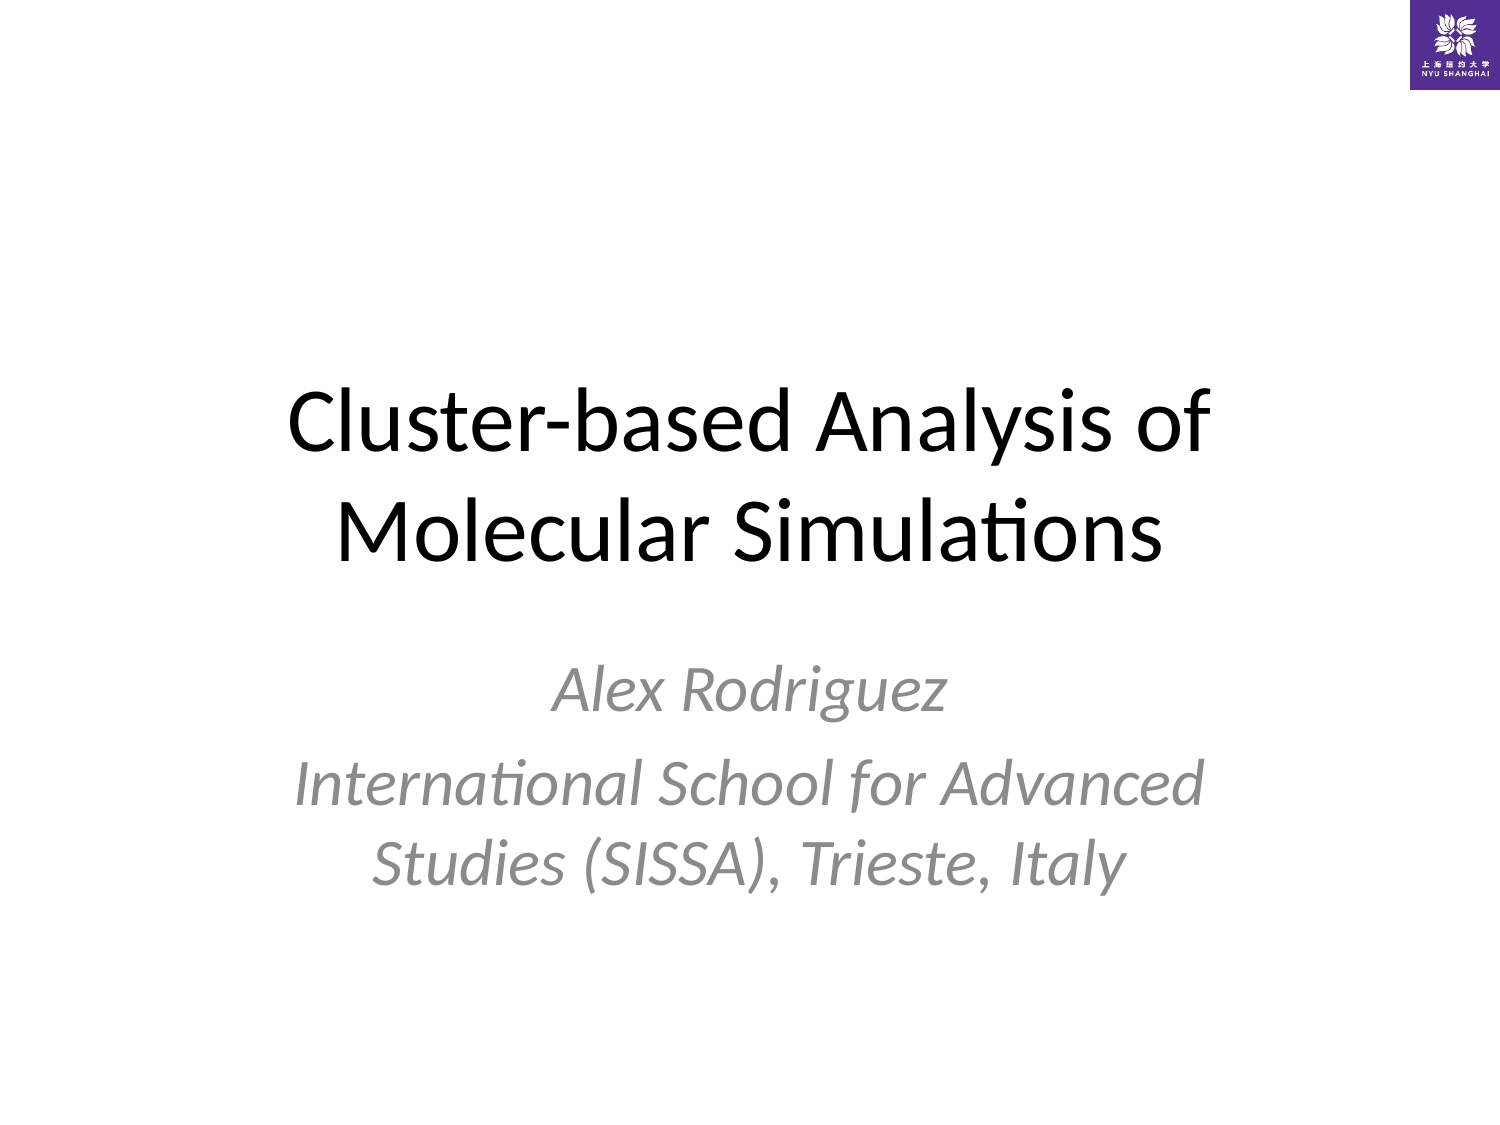

# Cluster-based Analysis of Molecular Simulations
Alex Rodriguez
International School for Advanced Studies (SISSA), Trieste, Italy